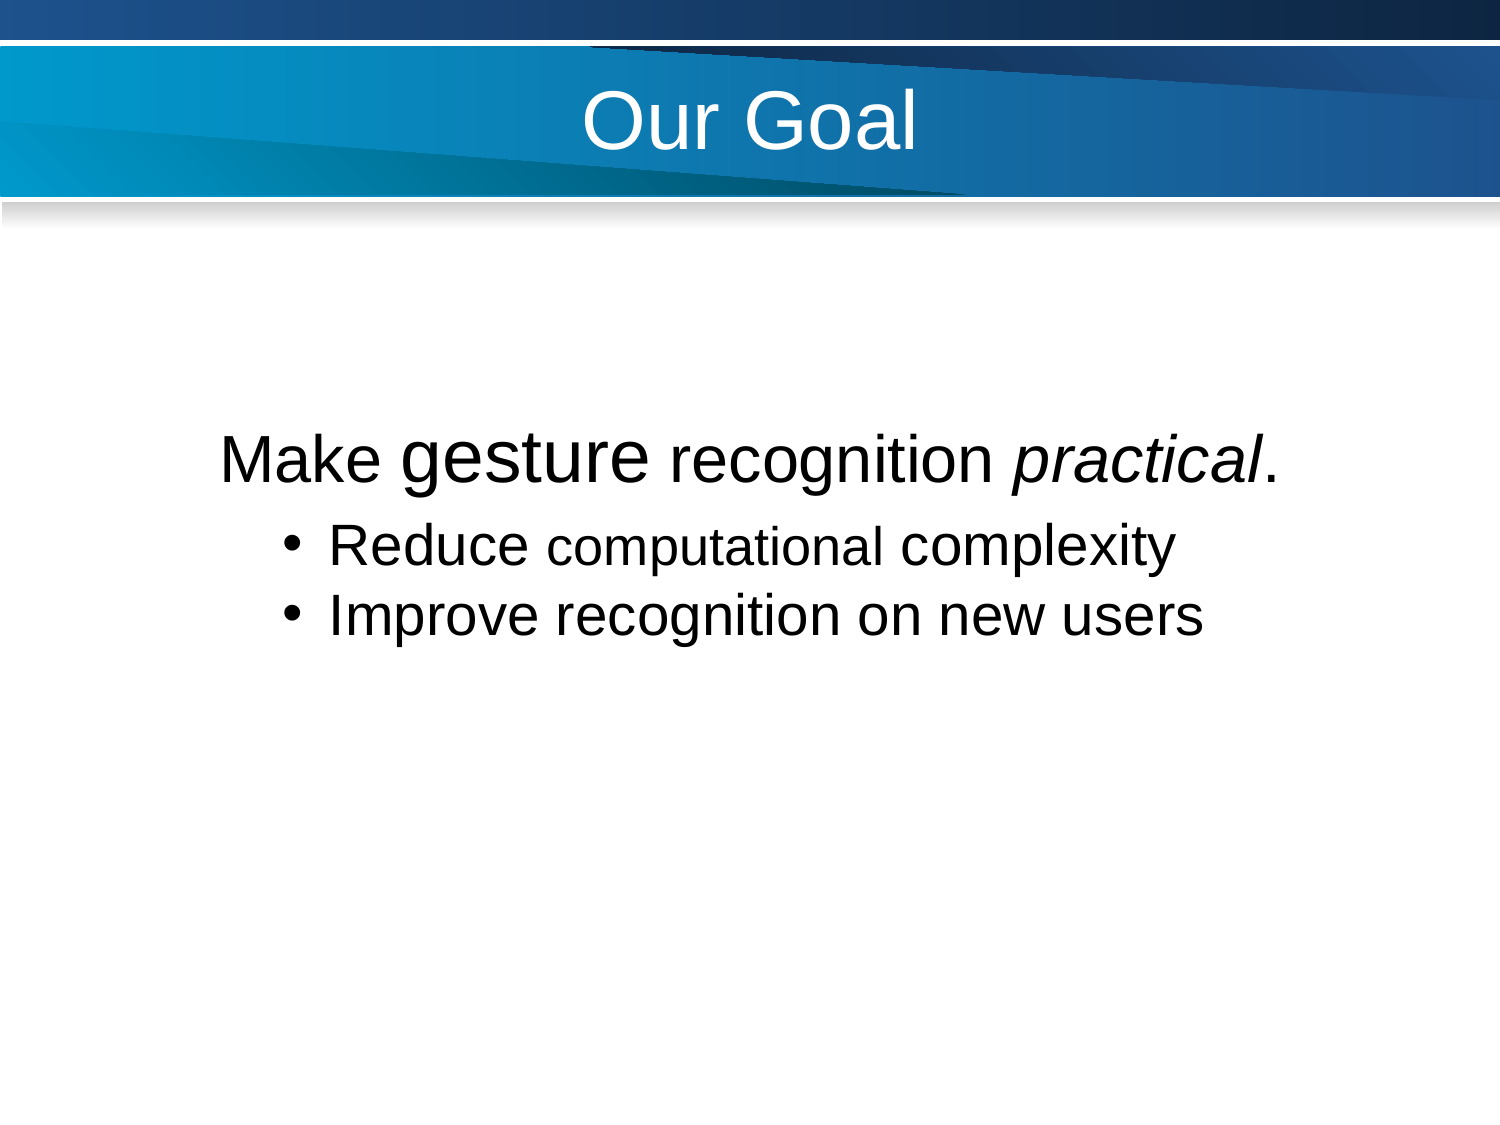

# Our Goal
Make gesture recognition practical.
Reduce computational complexity
Improve recognition on new users